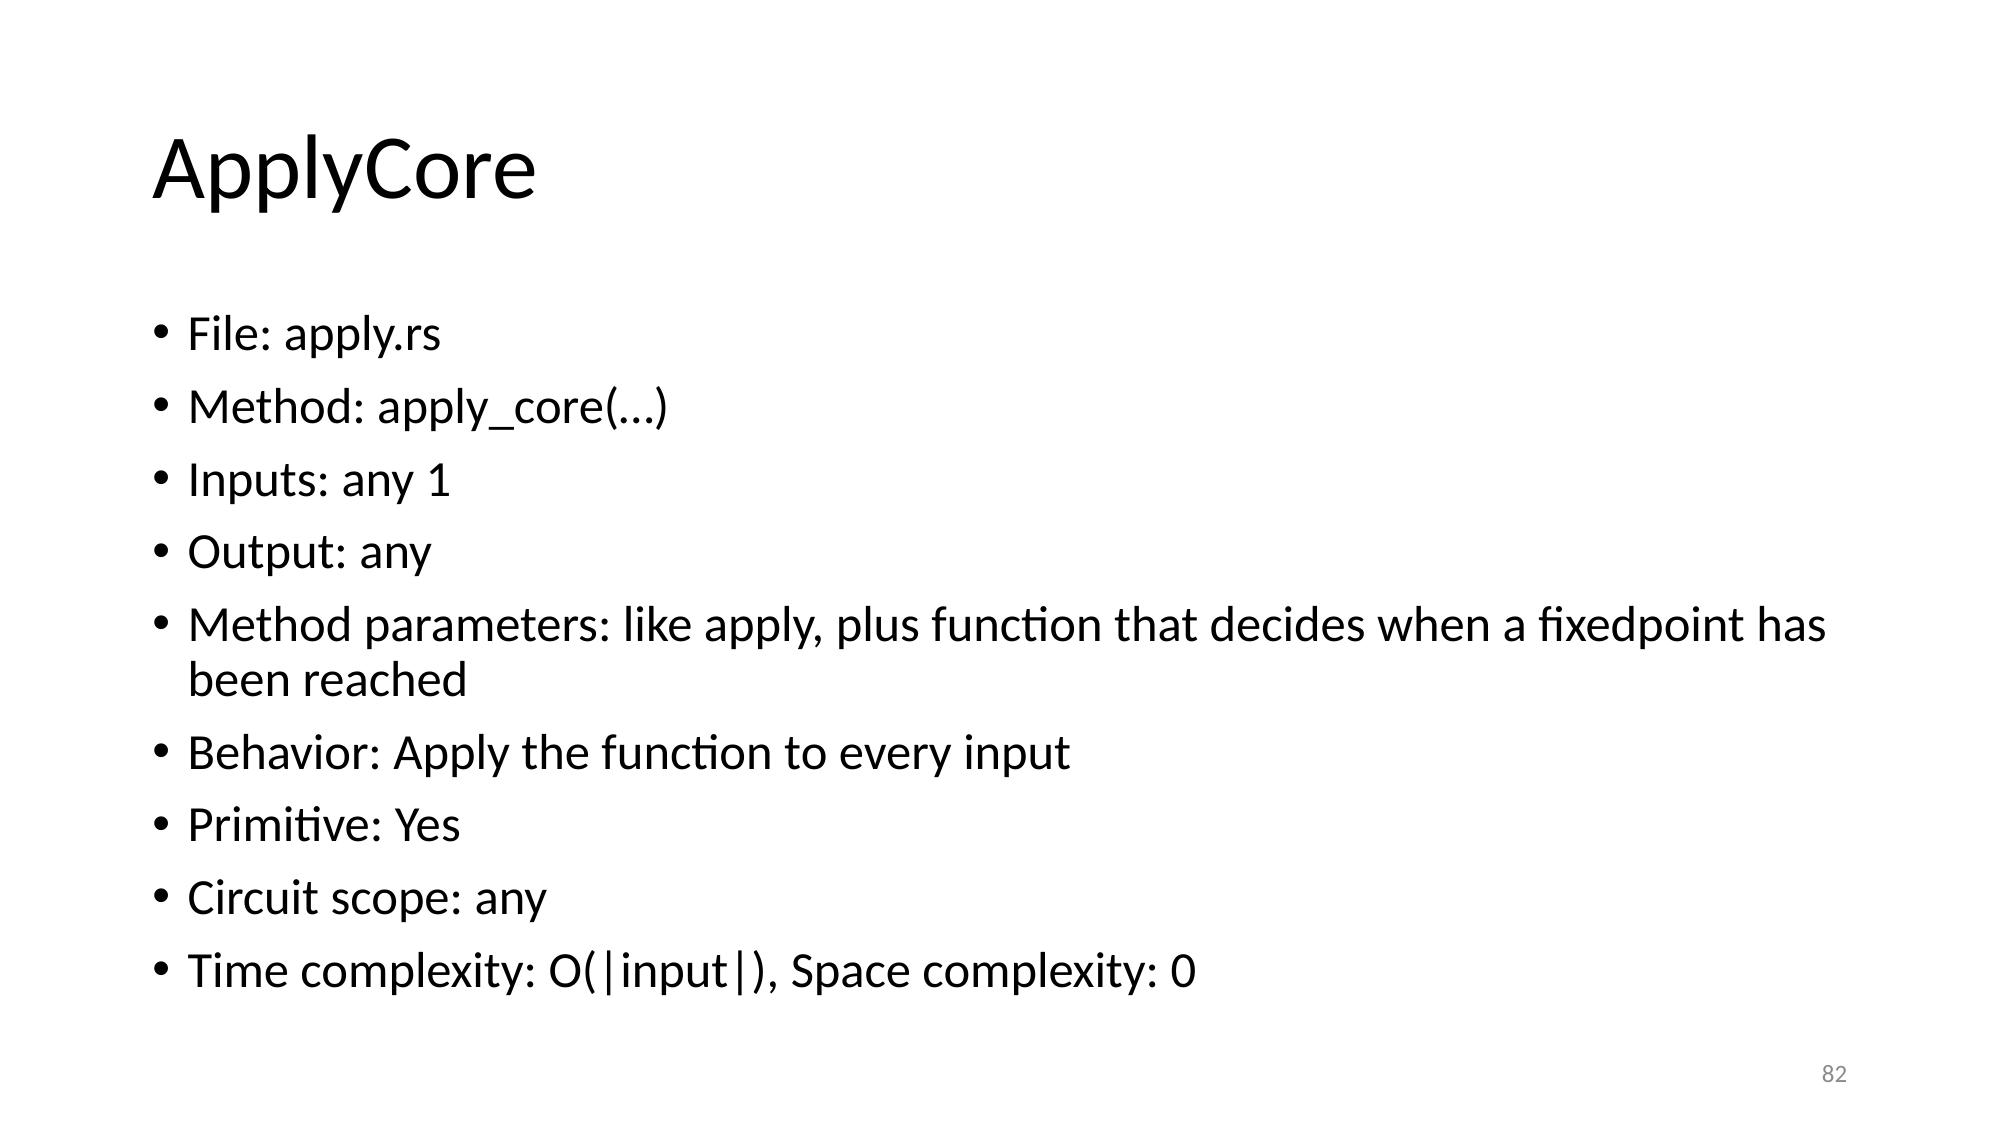

# ApplyCore
File: apply.rs
Method: apply_core(…)
Inputs: any 1
Output: any
Method parameters: like apply, plus function that decides when a fixedpoint has been reached
Behavior: Apply the function to every input
Primitive: Yes
Circuit scope: any
Time complexity: O(|input|), Space complexity: 0
82